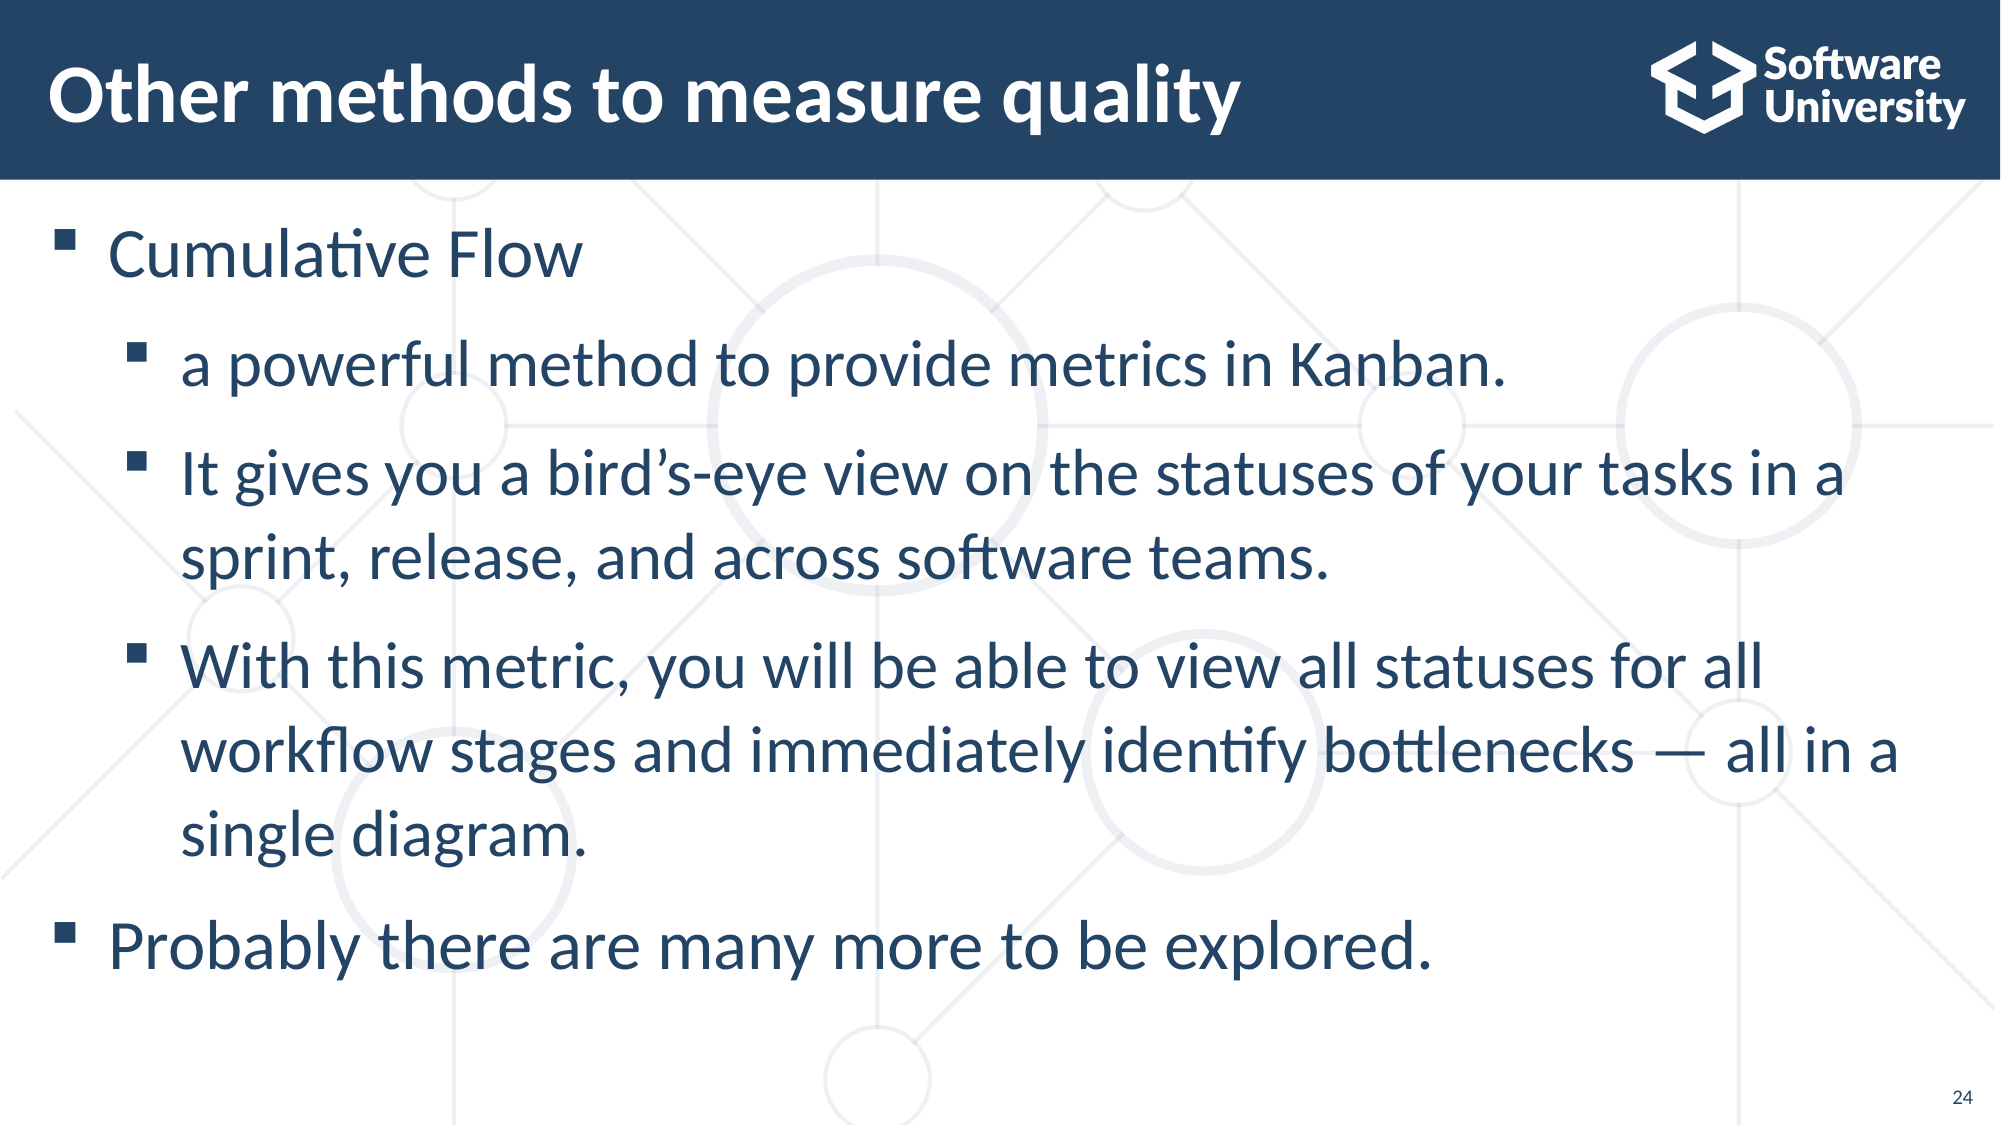

# Other methods to measure quality
Cumulative Flow
a powerful method to provide metrics in Kanban.
It gives you a bird’s-eye view on the statuses of your tasks in a sprint, release, and across software teams.
With this metric, you will be able to view all statuses for all workflow stages and immediately identify bottlenecks — all in a single diagram.
Probably there are many more to be explored.
24